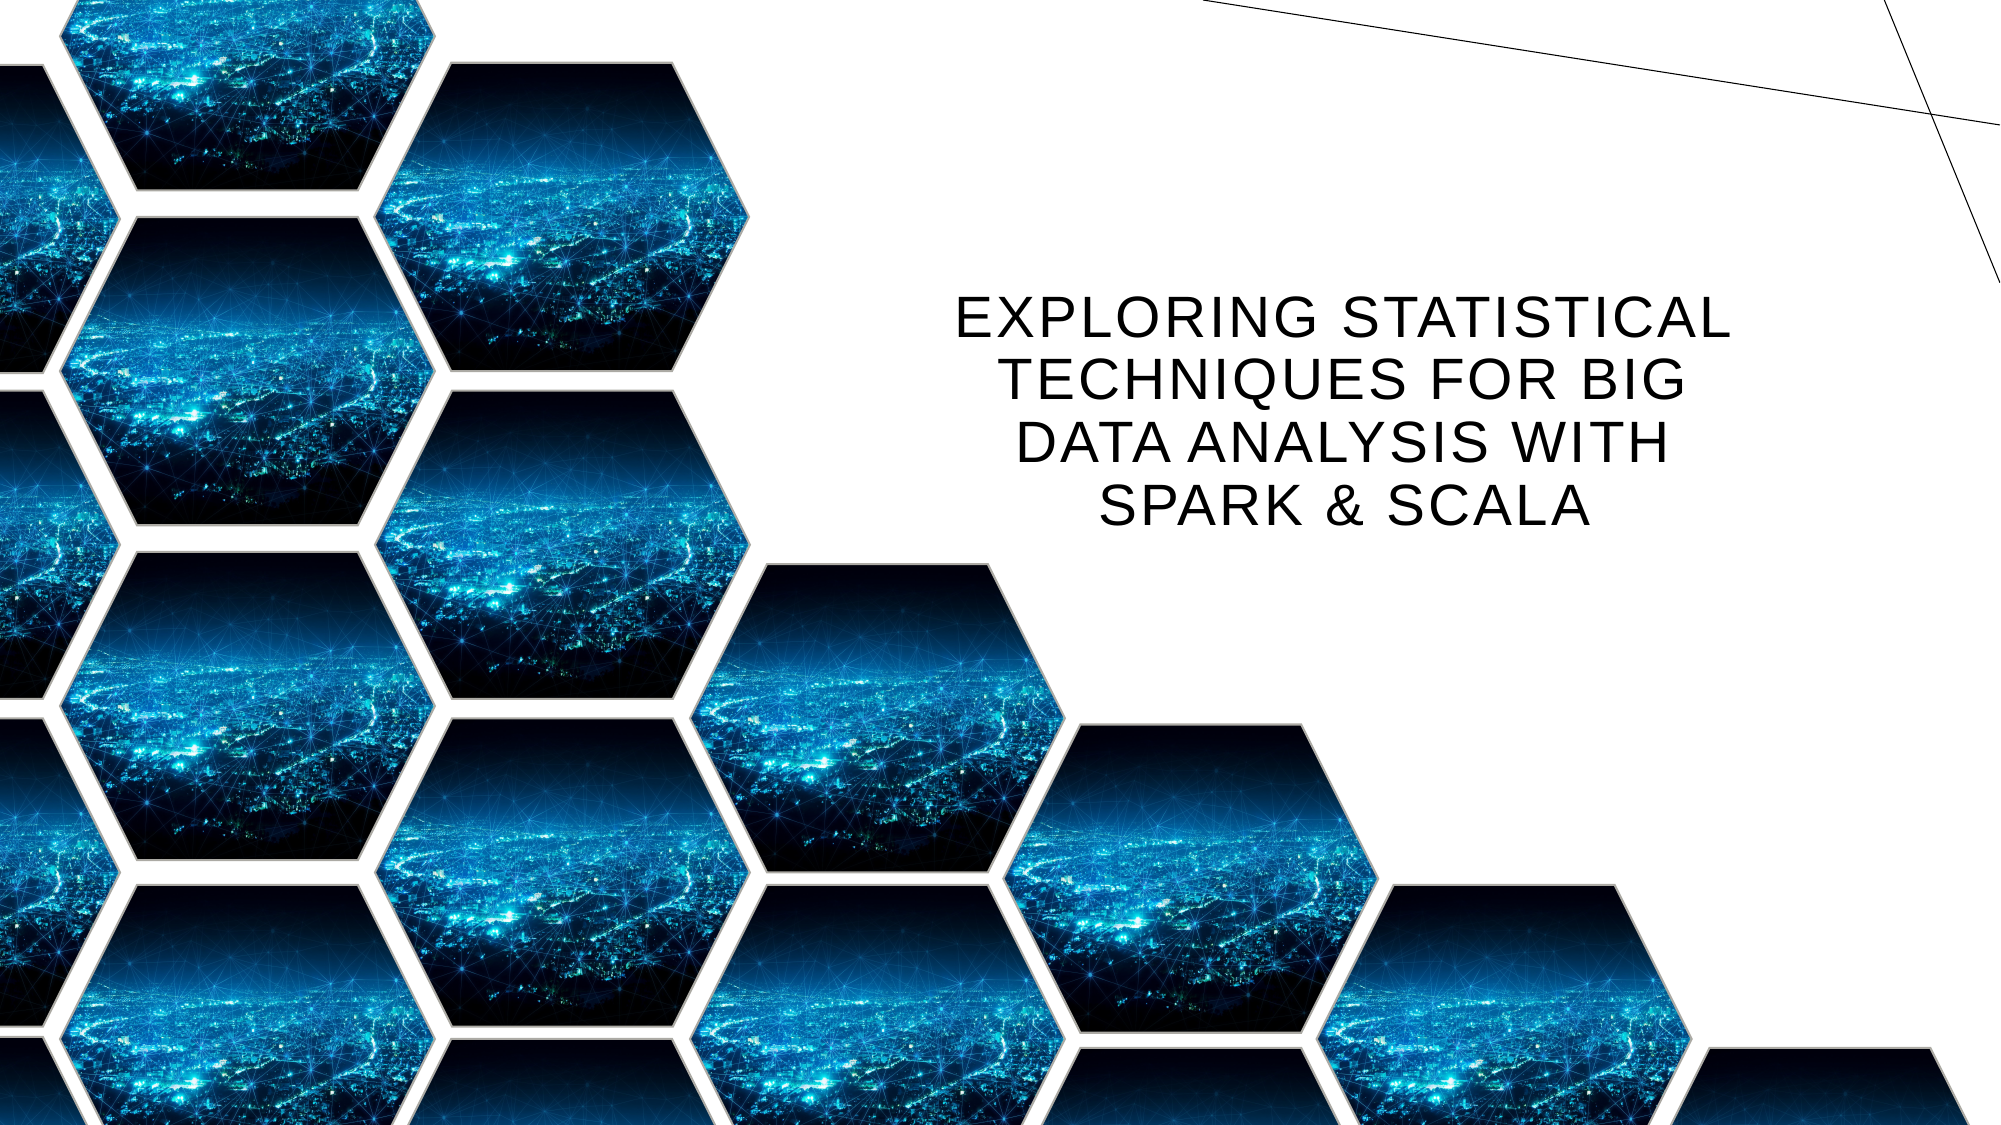

Exploring Statistical Techniques for Big Data Analysis with spark & scala